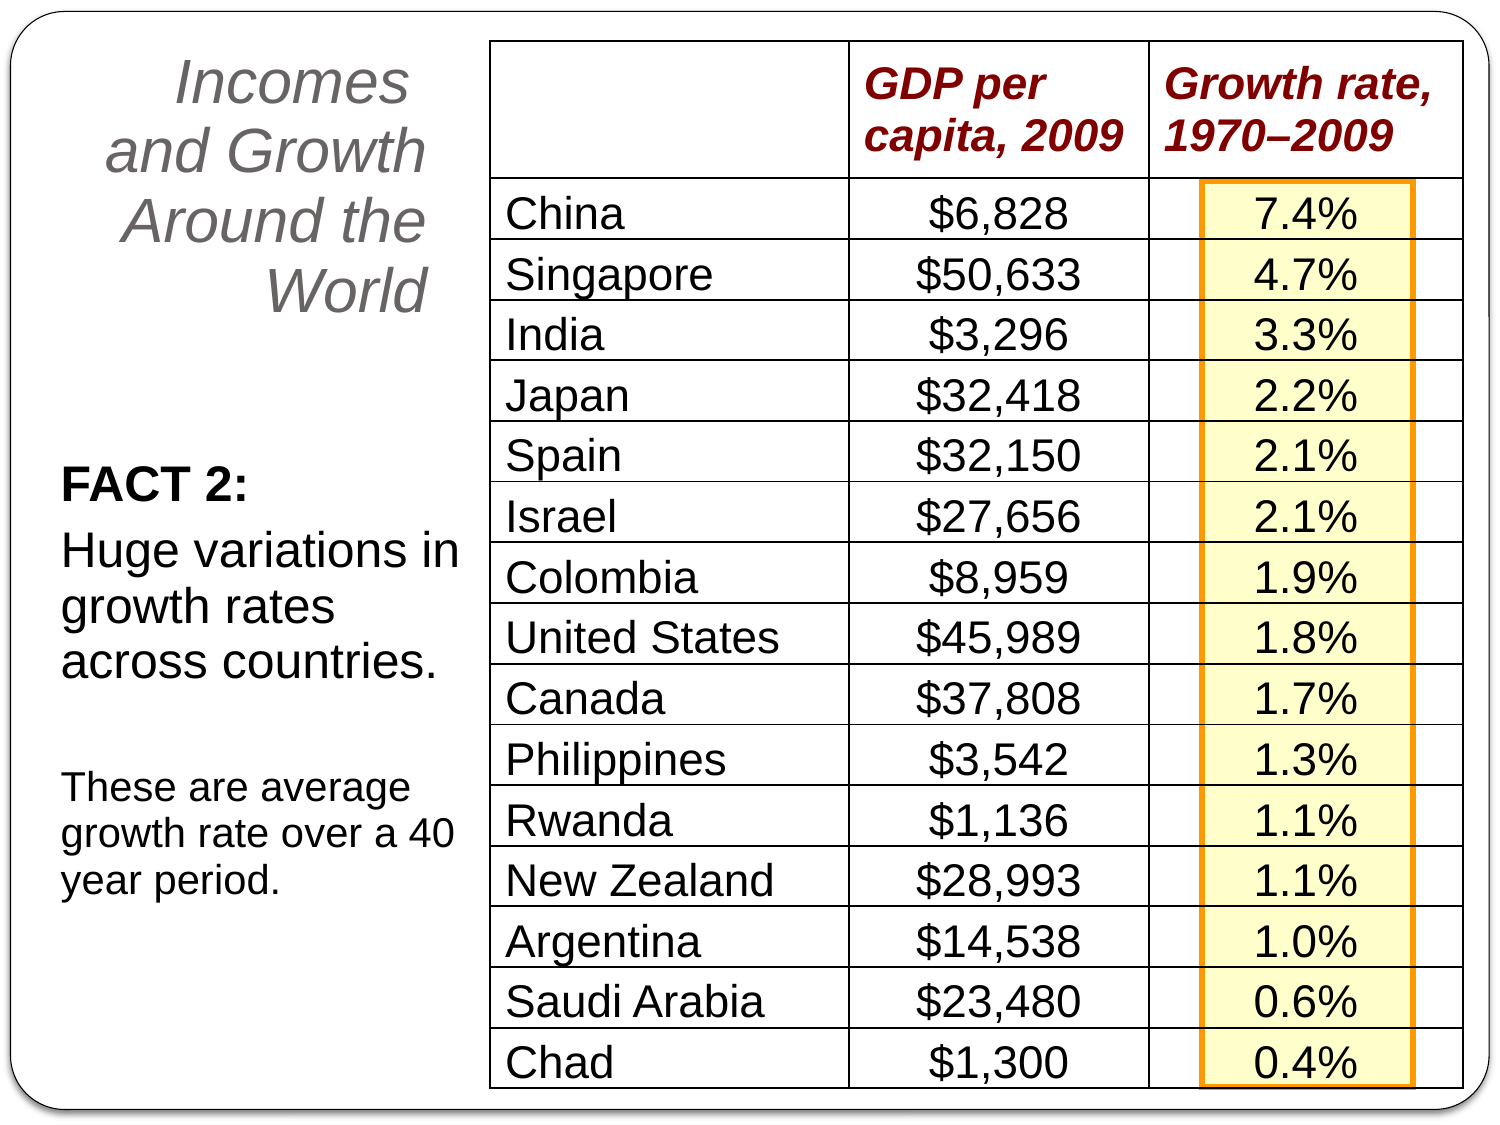

Incomes
and Growth Around the World
|  | GDP per capita, 2009 | Growth rate, 1970–2009 |
| --- | --- | --- |
| China | $6,828 | 7.4% |
| Singapore | $50,633 | 4.7% |
| India | $3,296 | 3.3% |
| Japan | $32,418 | 2.2% |
| Spain | $32,150 | 2.1% |
| Israel | $27,656 | 2.1% |
| Colombia | $8,959 | 1.9% |
| United States | $45,989 | 1.8% |
| Canada | $37,808 | 1.7% |
| Philippines | $3,542 | 1.3% |
| Rwanda | $1,136 | 1.1% |
| New Zealand | $28,993 | 1.1% |
| Argentina | $14,538 | 1.0% |
| Saudi Arabia | $23,480 | 0.6% |
| Chad | $1,300 | 0.4% |

FACT 2:
Huge variations in growth rates across countries.

These are average growth rate over a 40 year period.